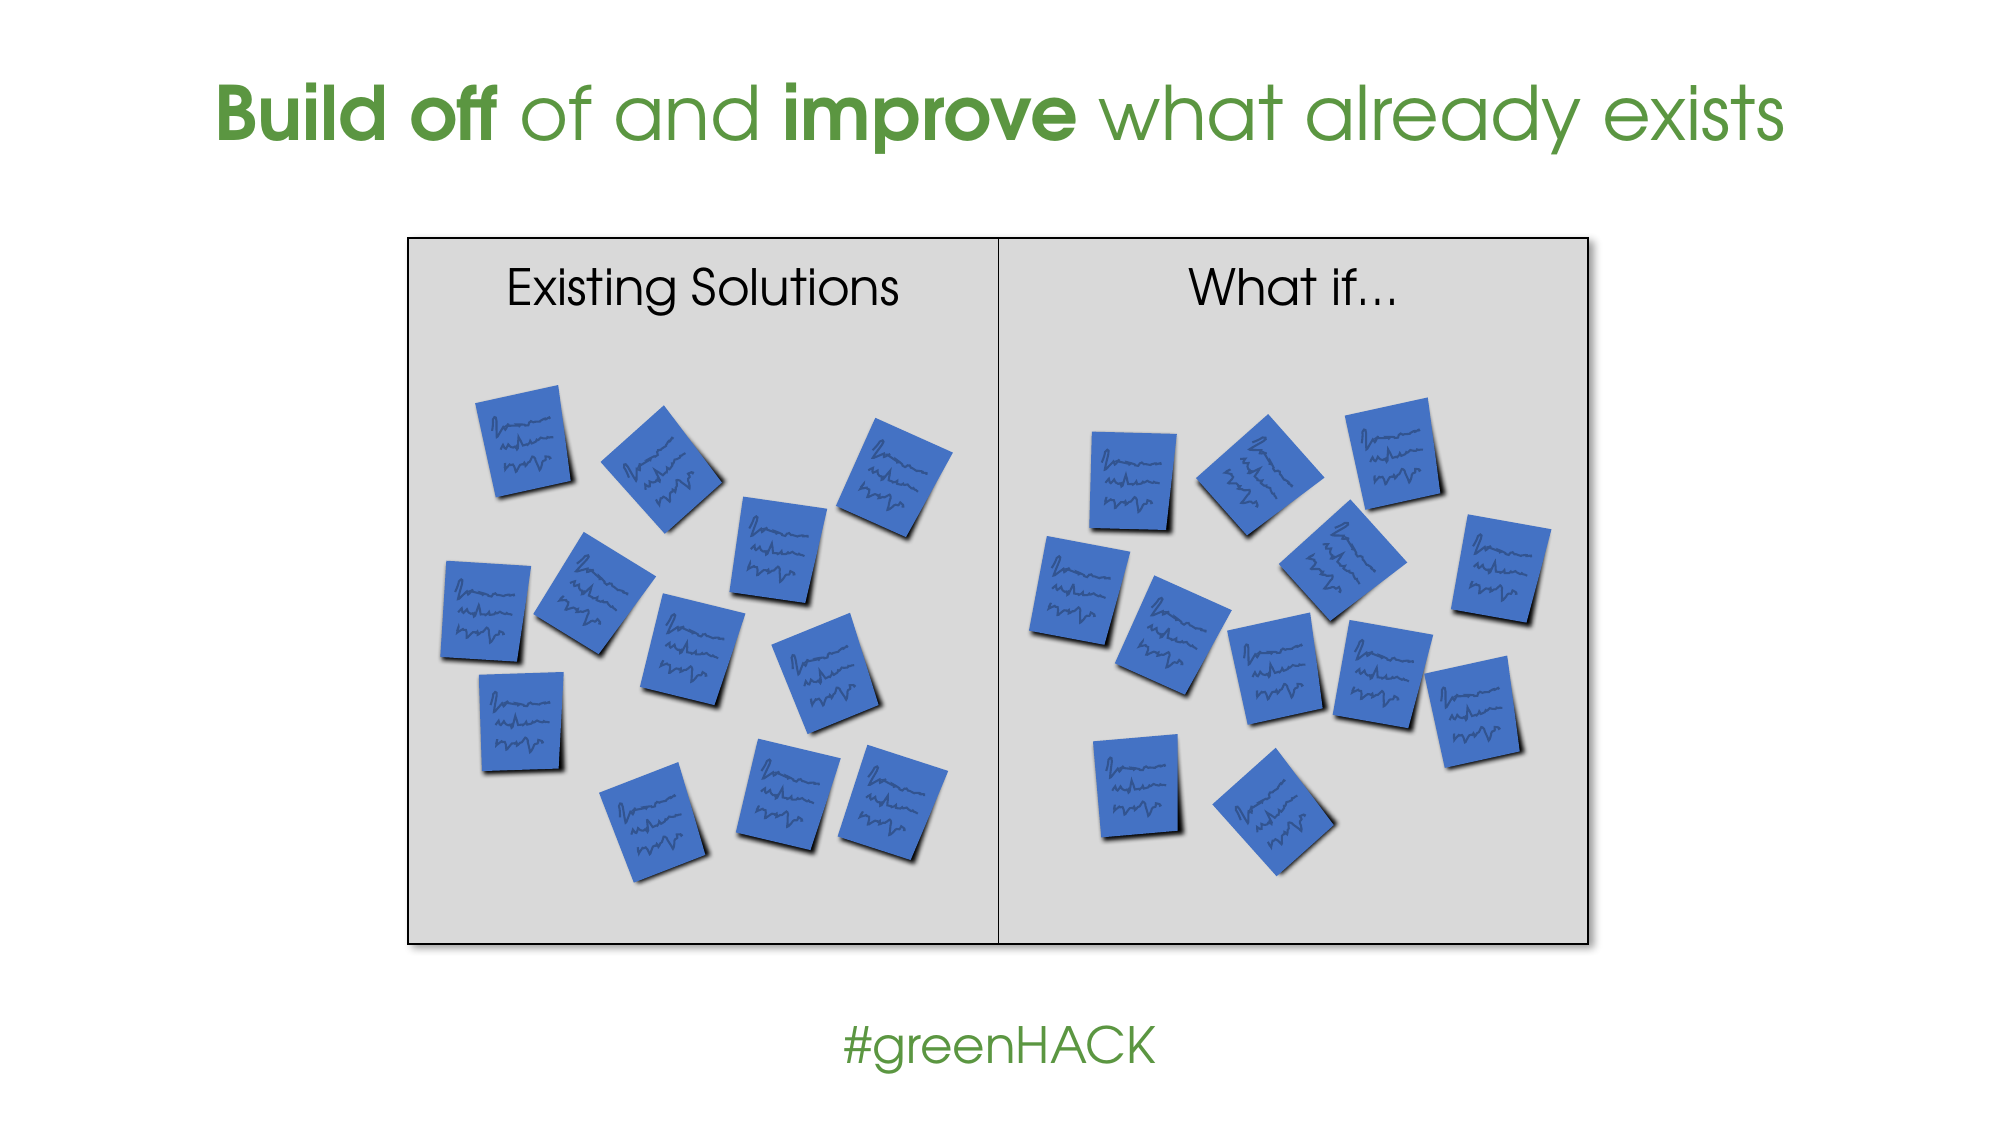

Build off of and improve what already exists

Existing Solutions
What if…

#greenHACK